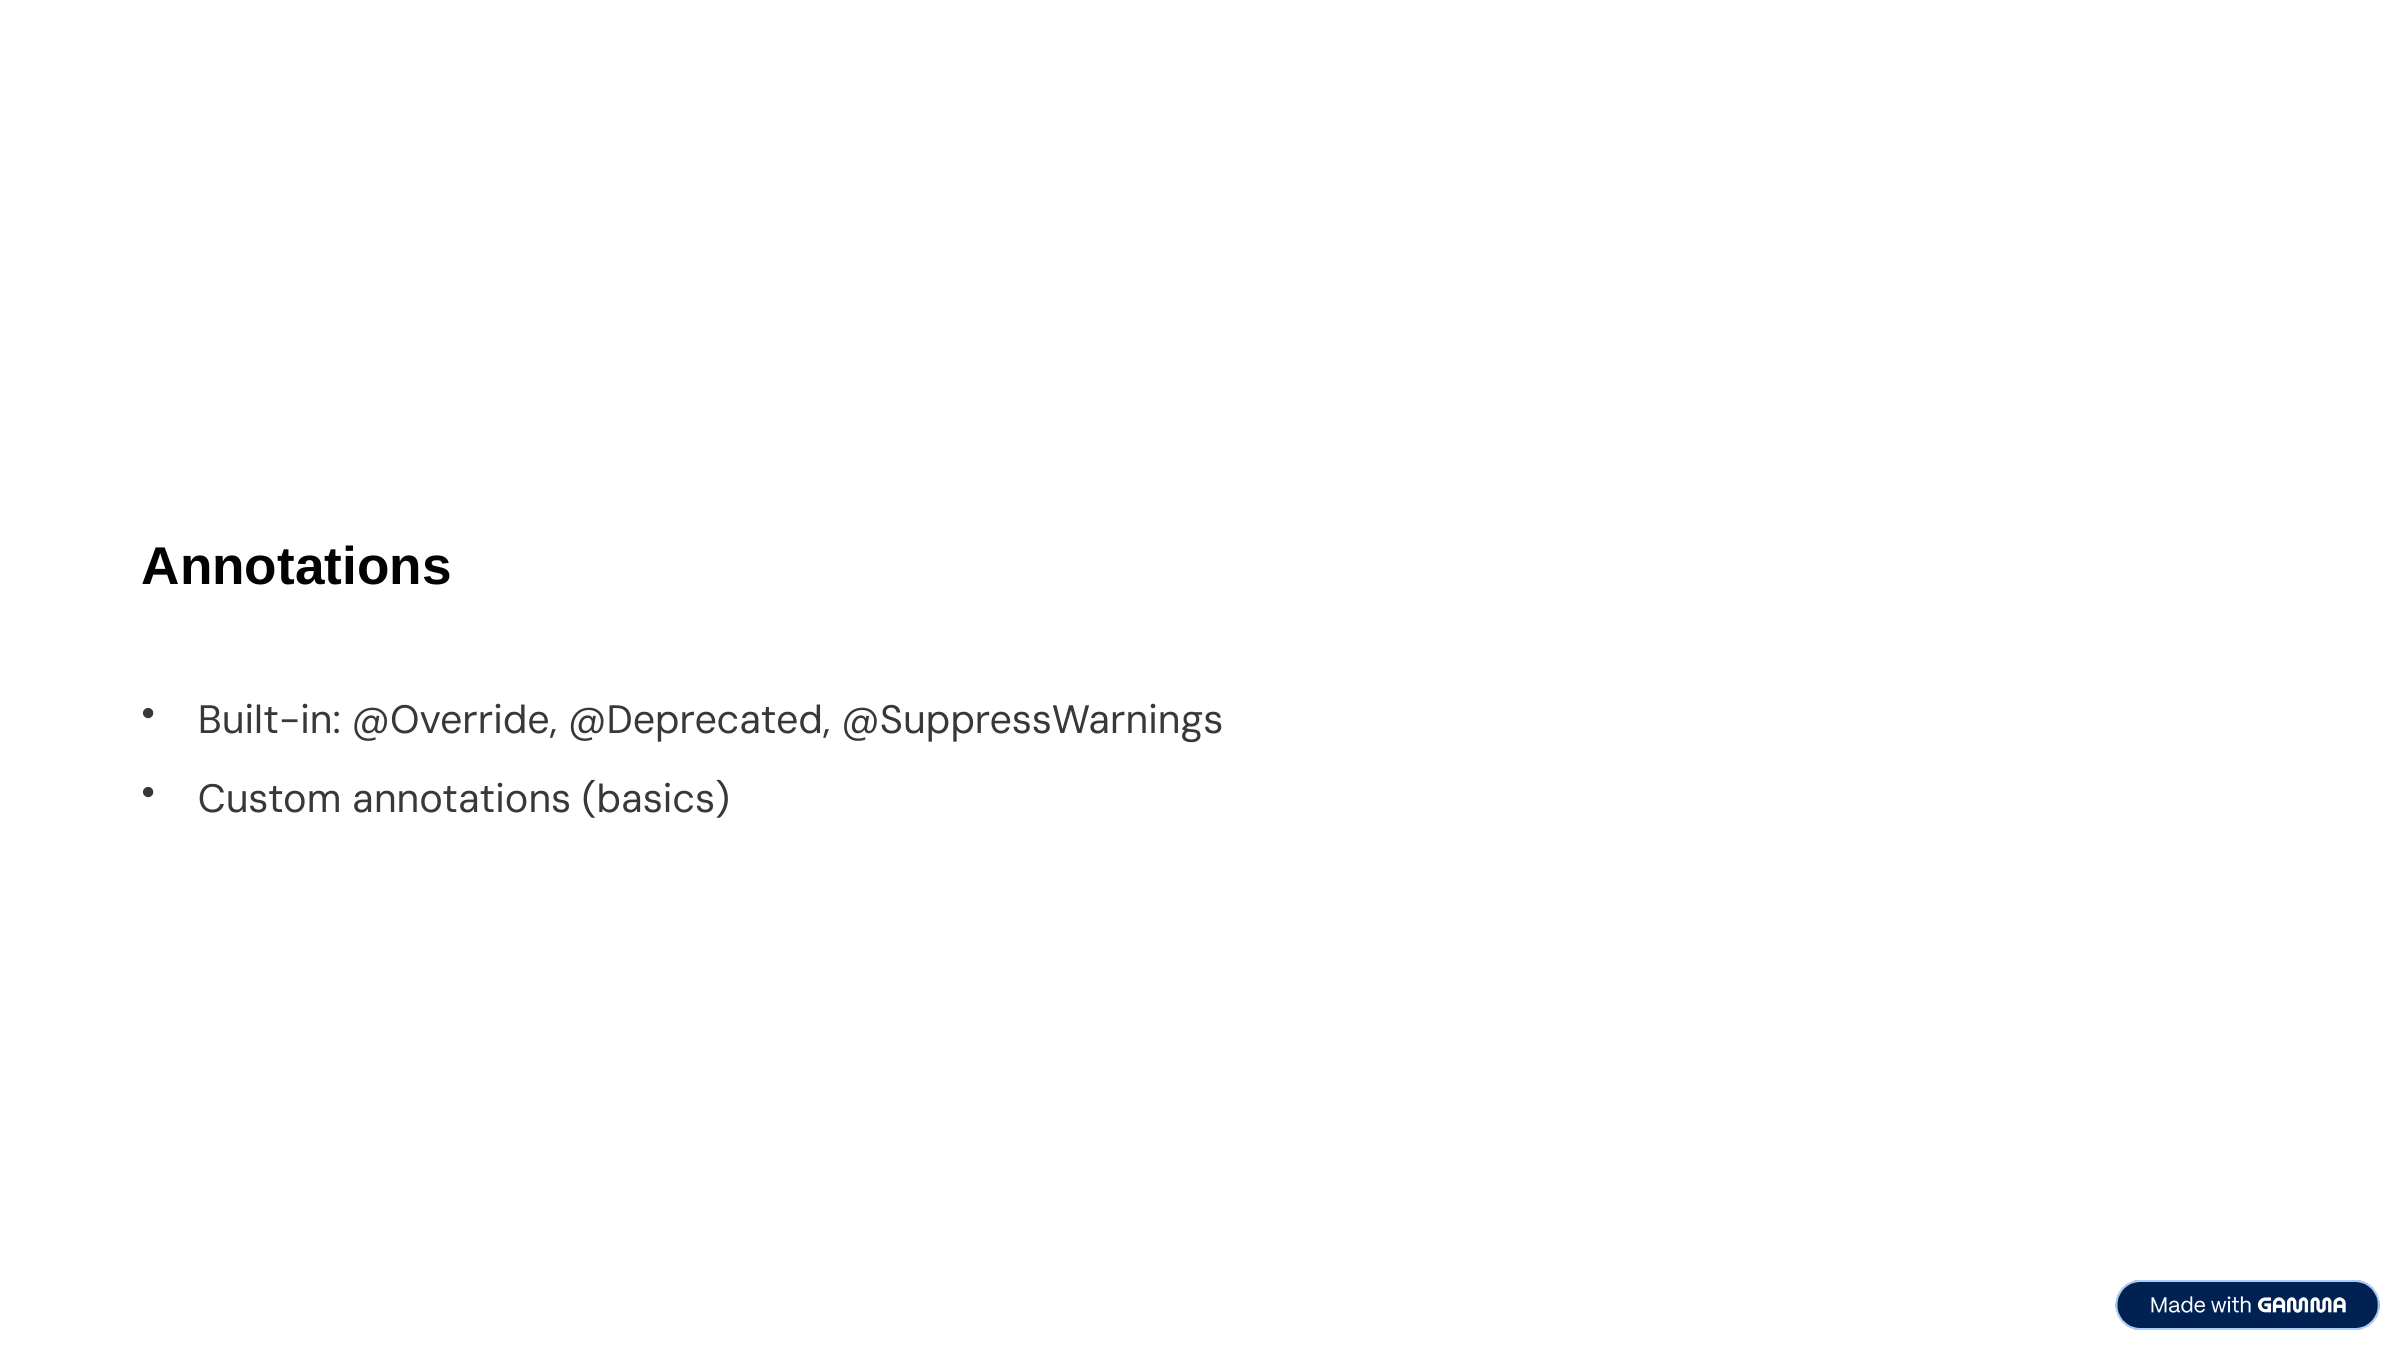

Annotations
Built-in: @Override, @Deprecated, @SuppressWarnings
Custom annotations (basics)